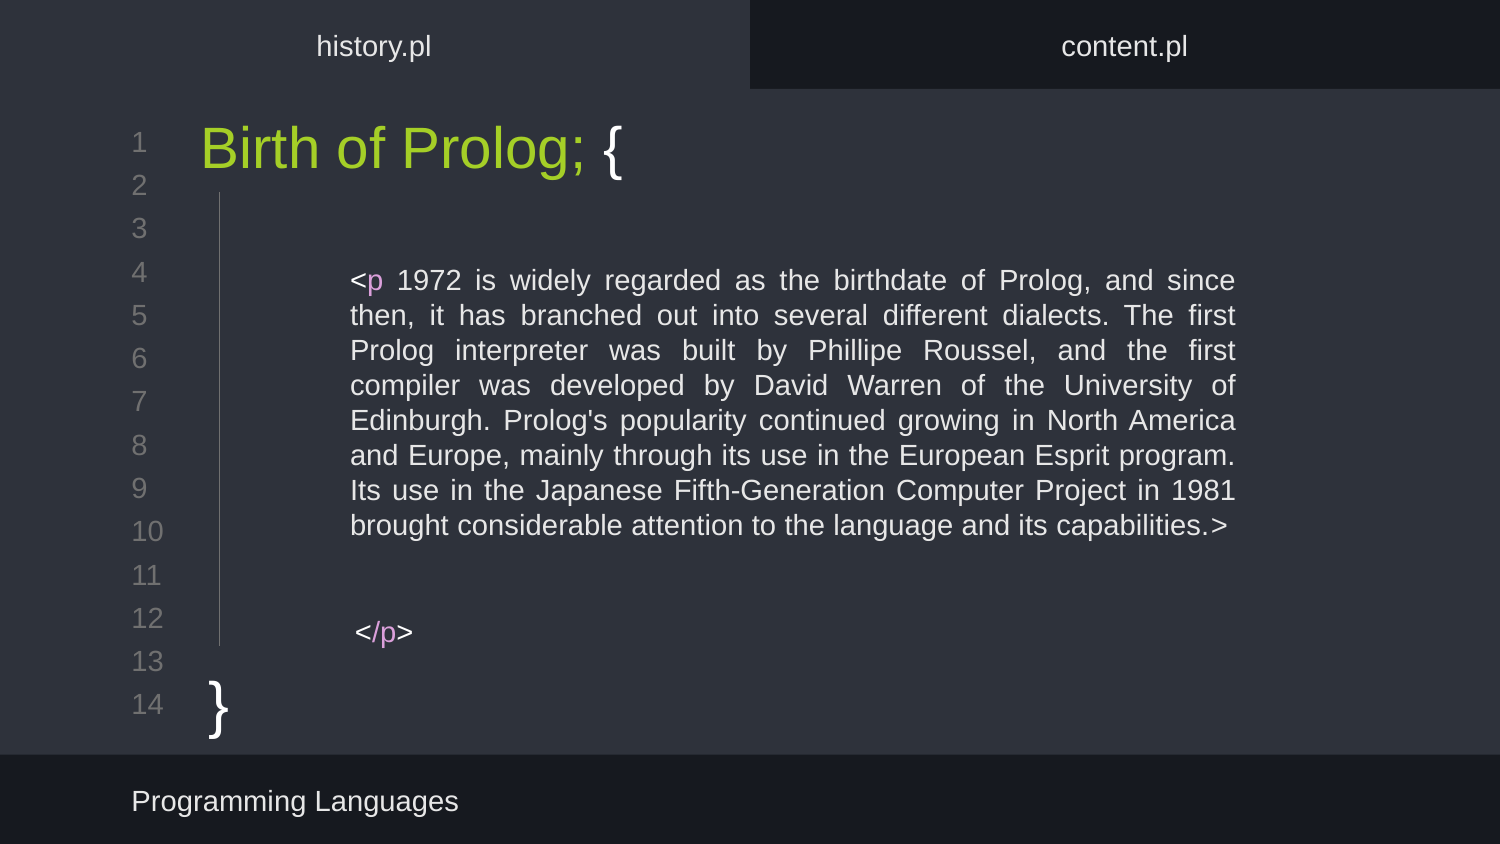

history.pl
content.pl
# Birth of Prolog; {
}
<p 1972 is widely regarded as the birthdate of Prolog, and since then, it has branched out into several different dialects. The first Prolog interpreter was built by Phillipe Roussel, and the first compiler was developed by David Warren of the University of Edinburgh. Prolog's popularity continued growing in North America and Europe, mainly through its use in the European Esprit program. Its use in the Japanese Fifth-Generation Computer Project in 1981 brought considerable attention to the language and its capabilities.>
</p>
Programming Languages